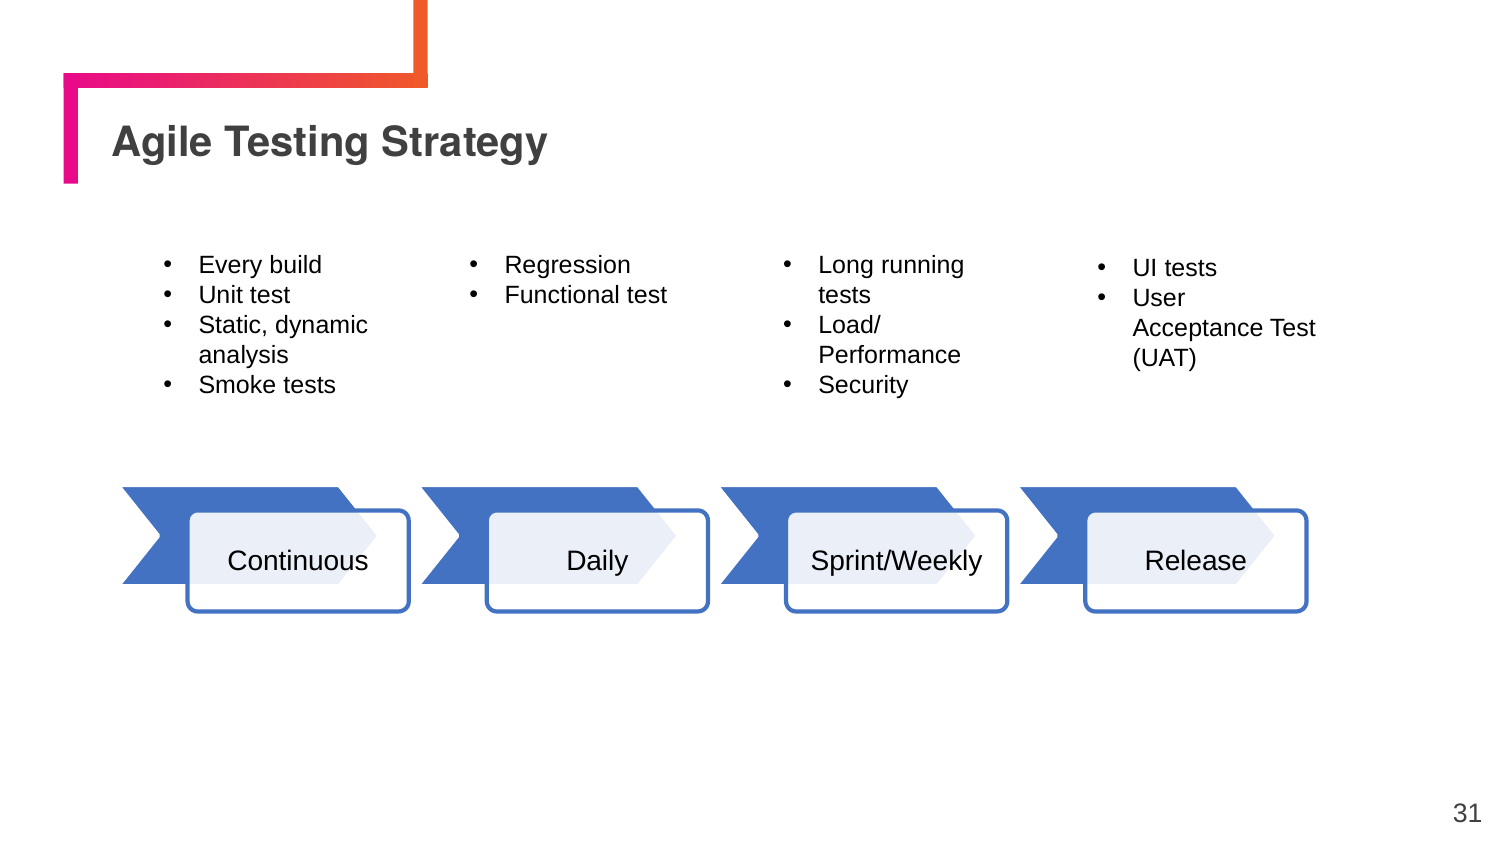

# Agile Testing Strategy
Every build
Unit test
Static, dynamic analysis
Smoke tests

Regression
Functional test

Long running tests
Load/Performance
Security

UI tests
User Acceptance Test (UAT)

Continuous
Daily
Sprint/Weekly
Release
31